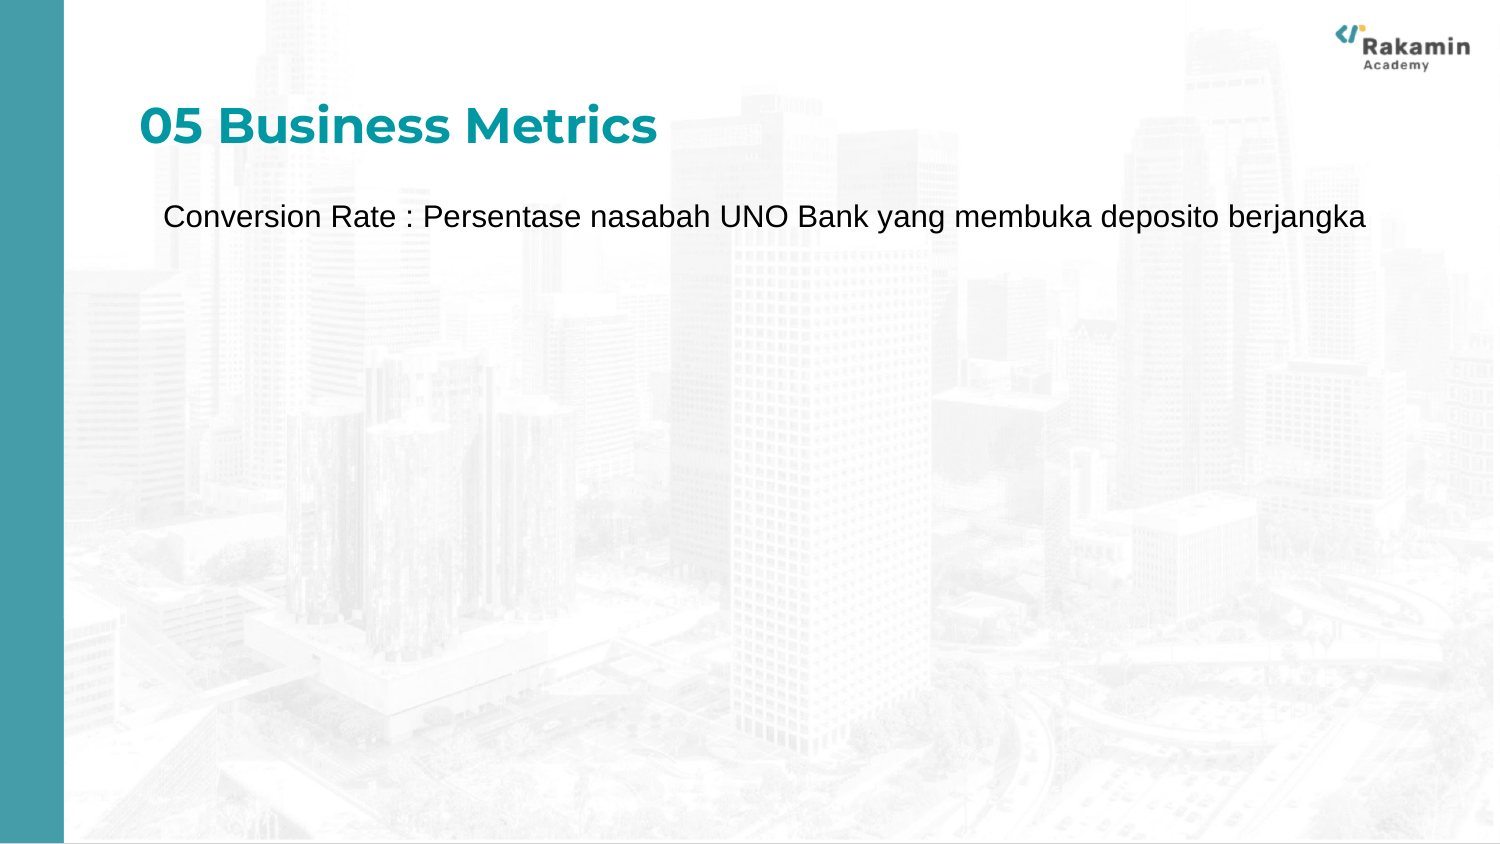

05 Business Metrics
Conversion Rate : Persentase nasabah UNO Bank yang membuka deposito berjangka